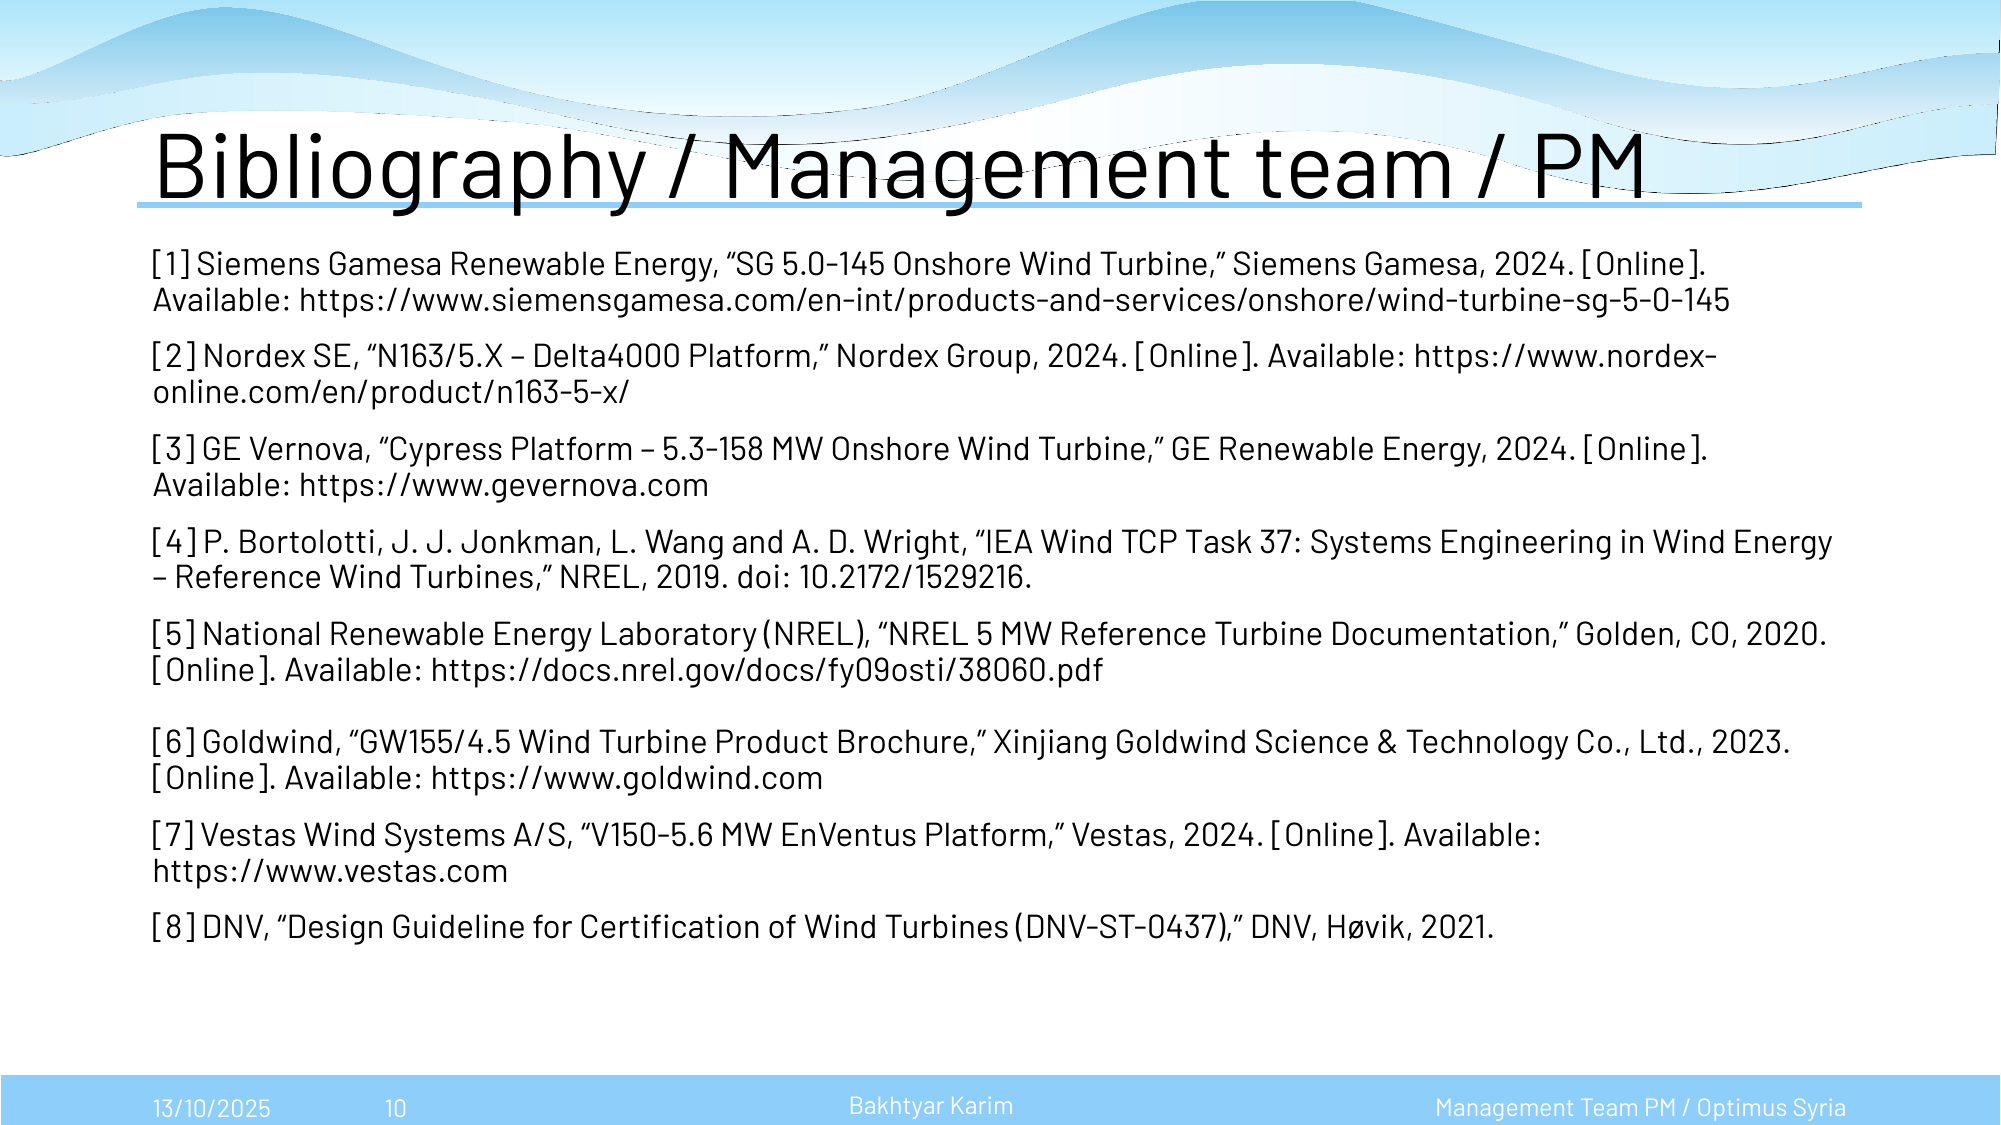

# Bibliography / Management team / PM
[1] Siemens Gamesa Renewable Energy, “SG 5.0-145 Onshore Wind Turbine,” Siemens Gamesa, 2024. [Online]. Available: https://www.siemensgamesa.com/en-int/products-and-services/onshore/wind-turbine-sg-5-0-145
[2] Nordex SE, “N163/5.X – Delta4000 Platform,” Nordex Group, 2024. [Online]. Available: https://www.nordex-online.com/en/product/n163-5-x/
[3] GE Vernova, “Cypress Platform – 5.3-158 MW Onshore Wind Turbine,” GE Renewable Energy, 2024. [Online]. Available: https://www.gevernova.com
[4] P. Bortolotti, J. J. Jonkman, L. Wang and A. D. Wright, “IEA Wind TCP Task 37: Systems Engineering in Wind Energy – Reference Wind Turbines,” NREL, 2019. doi: 10.2172/1529216.
[5] National Renewable Energy Laboratory (NREL), “NREL 5 MW Reference Turbine Documentation,” Golden, CO, 2020. [Online]. Available: https://docs.nrel.gov/docs/fy09osti/38060.pdf
[6] Goldwind, “GW155/4.5 Wind Turbine Product Brochure,” Xinjiang Goldwind Science & Technology Co., Ltd., 2023. [Online]. Available: https://www.goldwind.com
[7] Vestas Wind Systems A/S, “V150-5.6 MW EnVentus Platform,” Vestas, 2024. [Online]. Available: https://www.vestas.com
[8] DNV, “Design Guideline for Certification of Wind Turbines (DNV-ST-0437),” DNV, Høvik, 2021.
Bakhtyar Karim
Management Team PM / Optimus Syria
13/10/2025
10